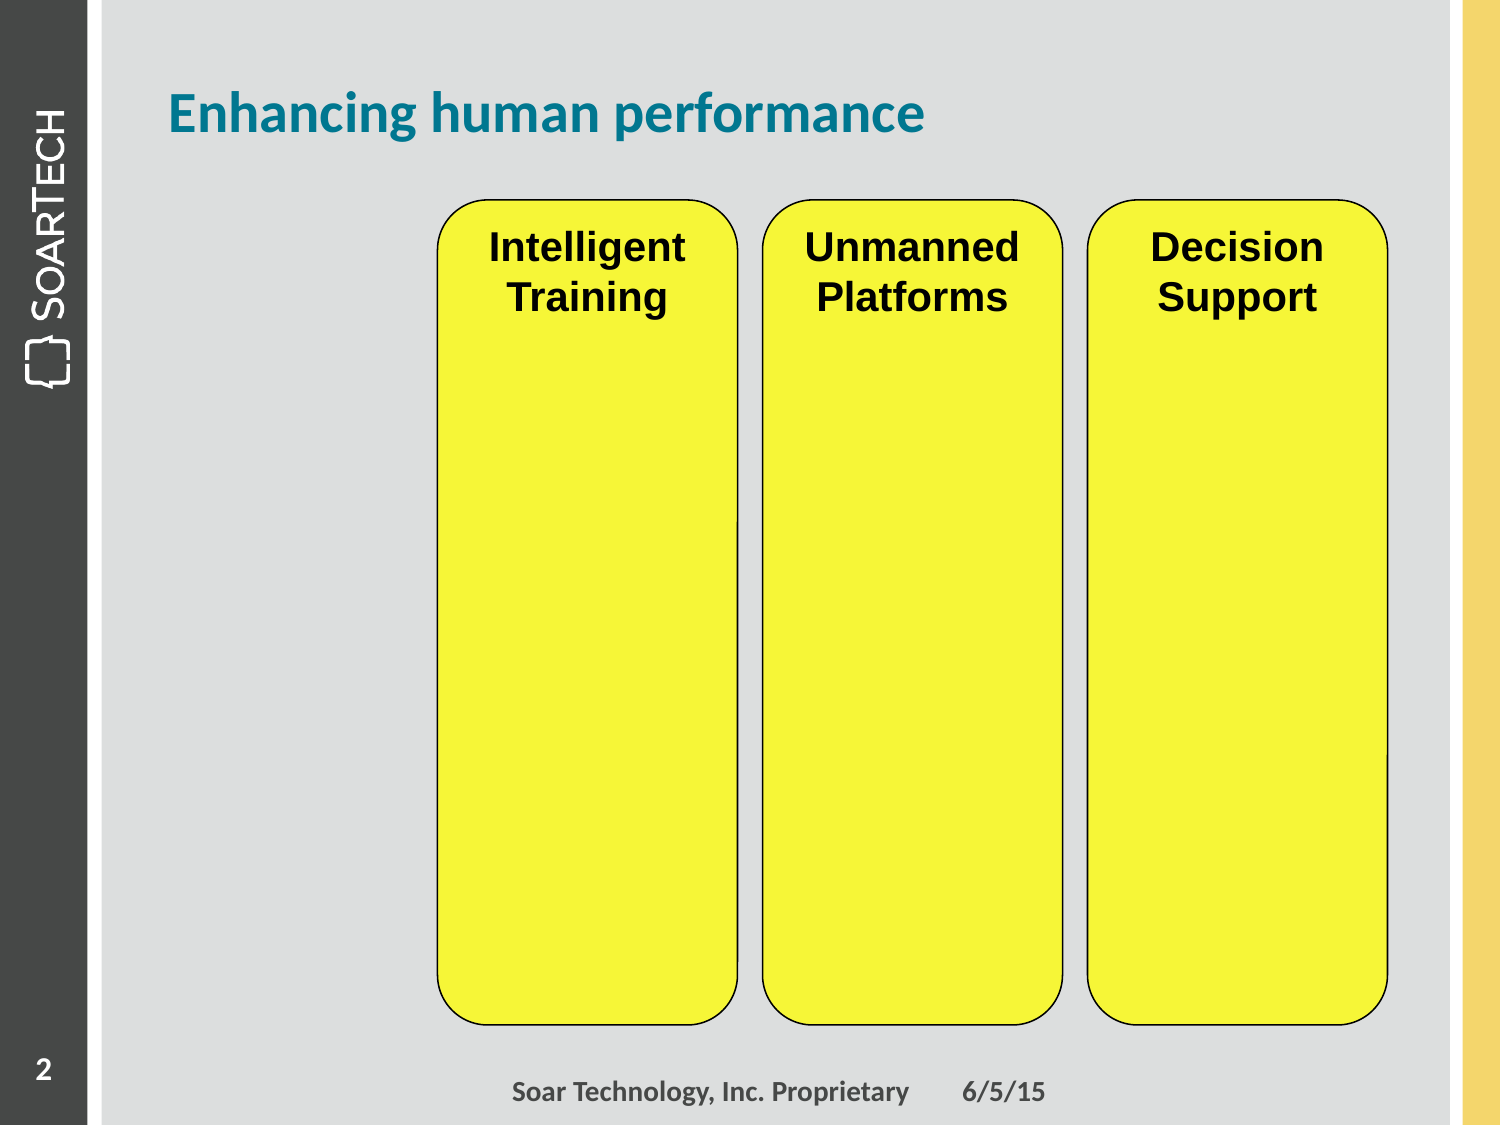

# Enhancing human performance
Intelligent
Training
Unmanned
Platforms
Decision Support

2
Soar Technology, Inc. Proprietary 	6/5/15